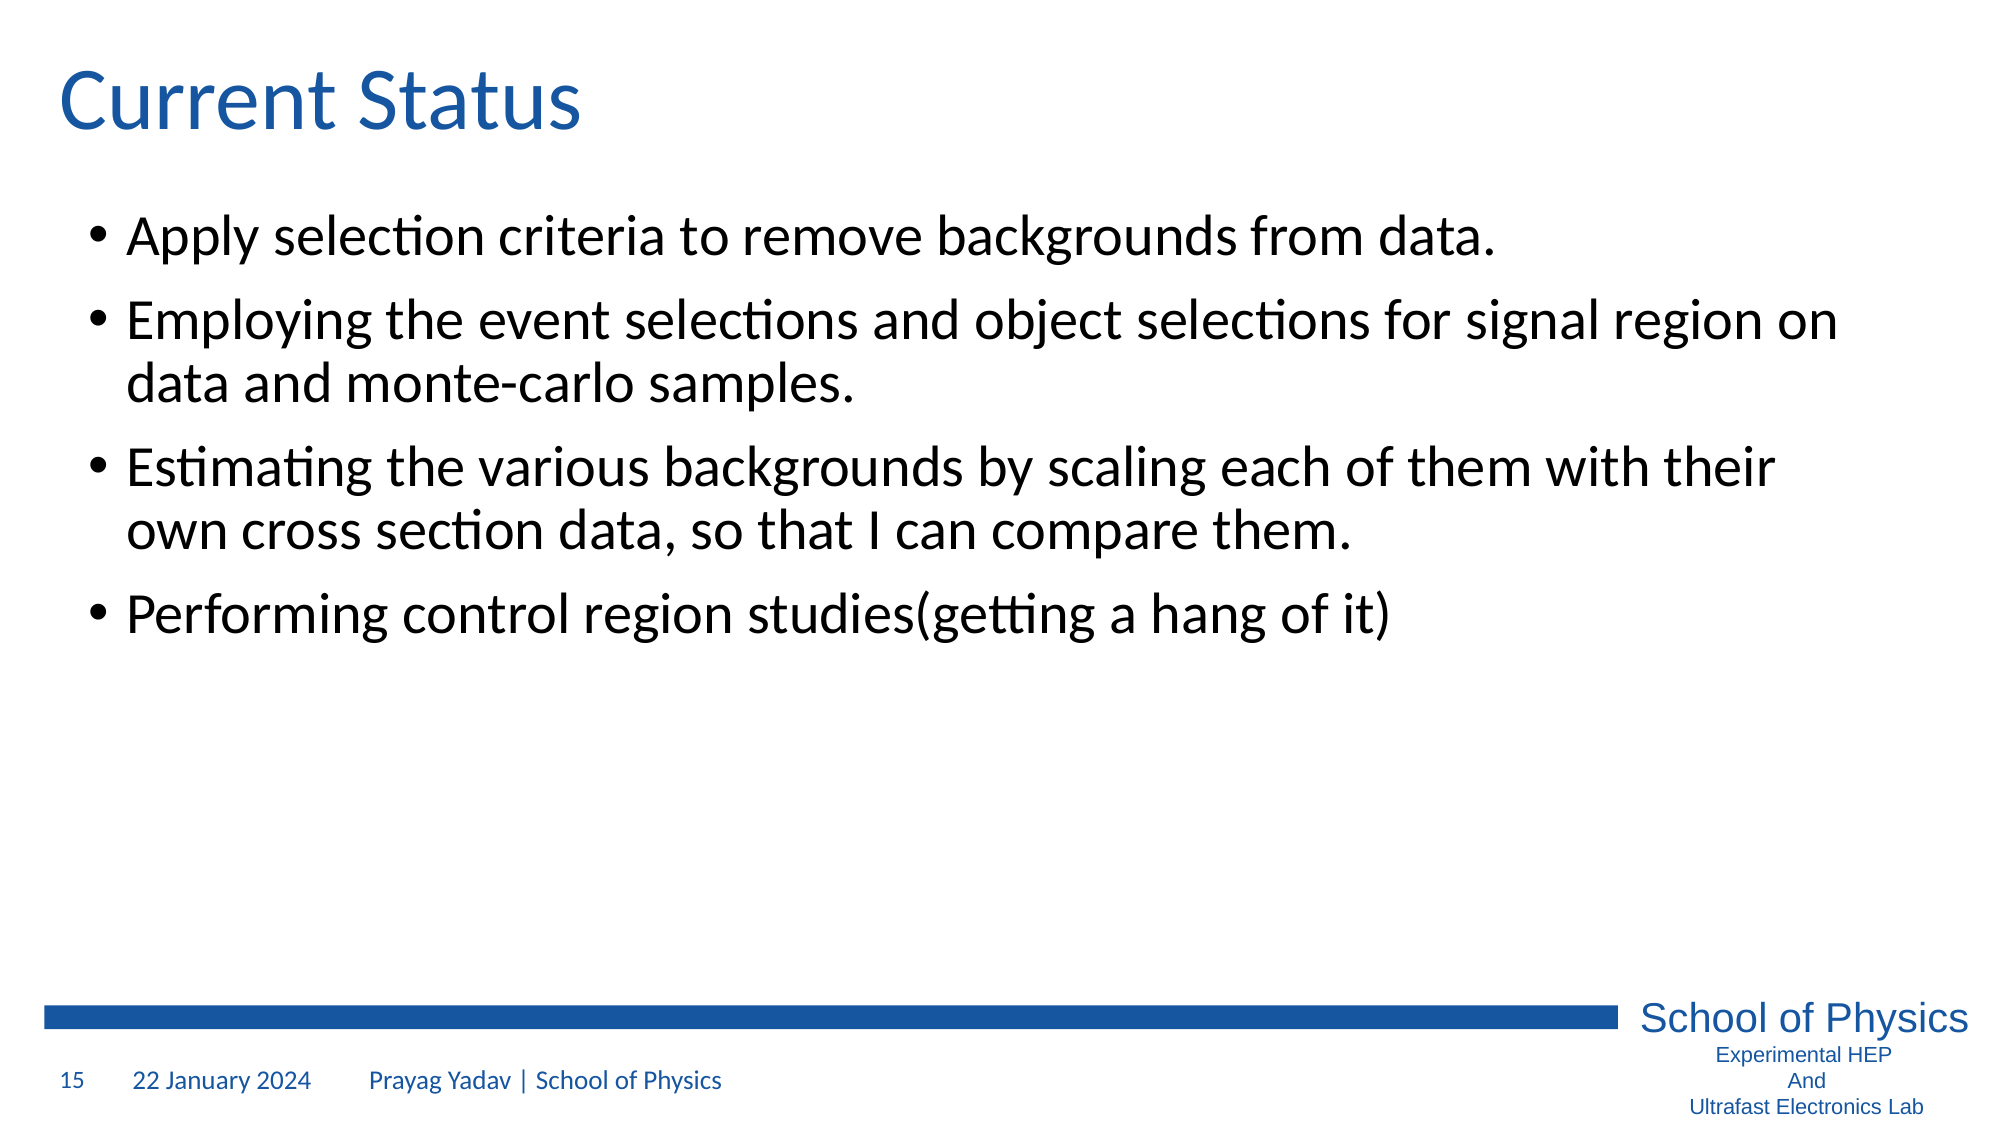

# Current Status
Apply selection criteria to remove backgrounds from data.
Employing the event selections and object selections for signal region on data and monte-carlo samples.
Estimating the various backgrounds by scaling each of them with their own cross section data, so that I can compare them.
Performing control region studies(getting a hang of it)

15
22 January 2024
Prayag Yadav | School of Physics